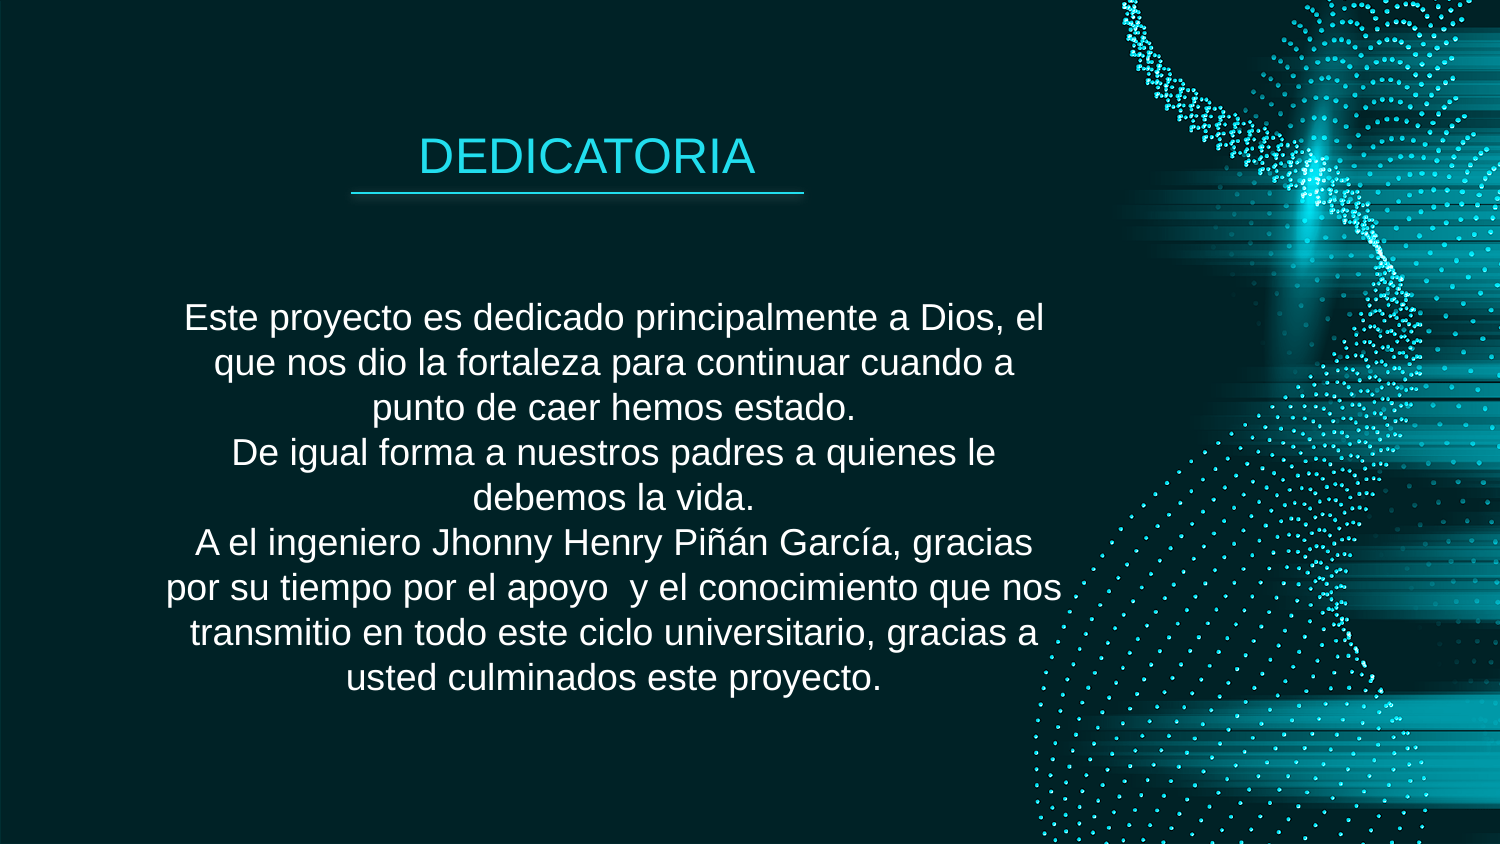

# DEDICATORIA
Este proyecto es dedicado principalmente a Dios, el que nos dio la fortaleza para continuar cuando a punto de caer hemos estado.
De igual forma a nuestros padres a quienes le debemos la vida.
A el ingeniero Jhonny Henry Piñán García, gracias por su tiempo por el apoyo  y el conocimiento que nos transmitio en todo este ciclo universitario, gracias a usted culminados este proyecto.